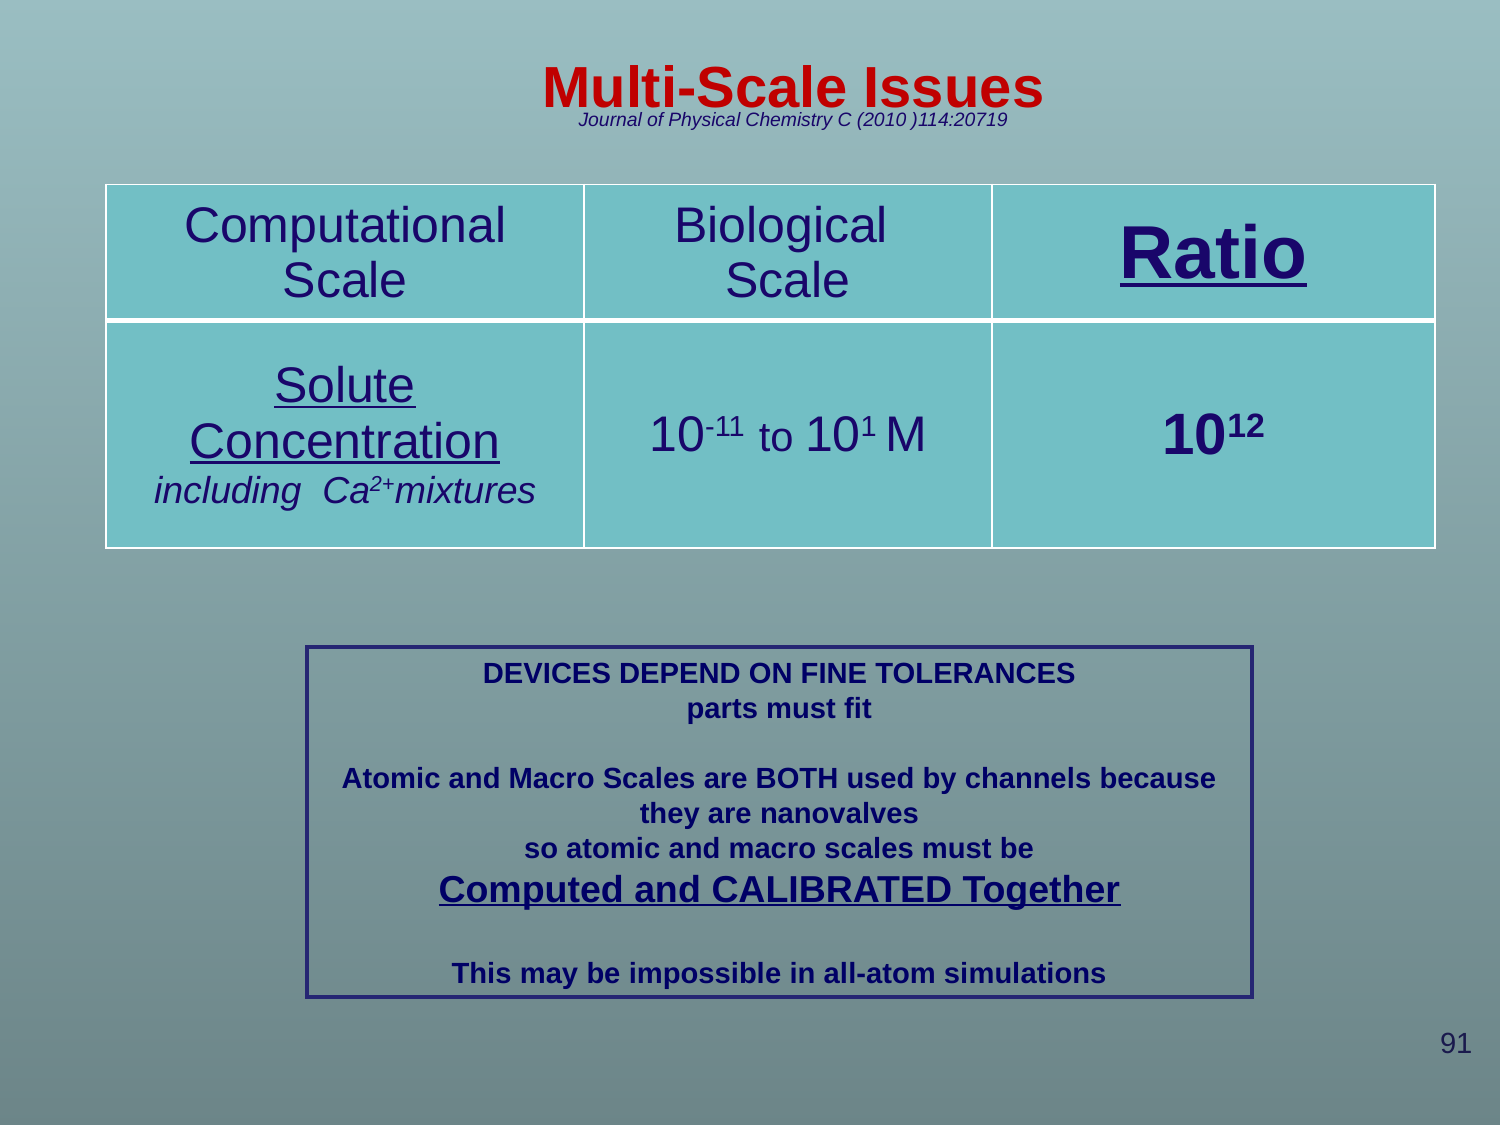

Multi-Scale Issues
Journal of Physical Chemistry C (2010 )114:20719
| Computational Scale | Biological Scale | Ratio |
| --- | --- | --- |
| Solute Concentration including Ca2+mixtures | 10-11 to 101 M | 1012 |
DEVICES DEPEND ON FINE TOLERANCES
parts must fit

Atomic and Macro Scales are BOTH used by channels because they are nanovalves
so atomic and macro scales must be
Computed and CALIBRATED Together
This may be impossible in all-atom simulations

91